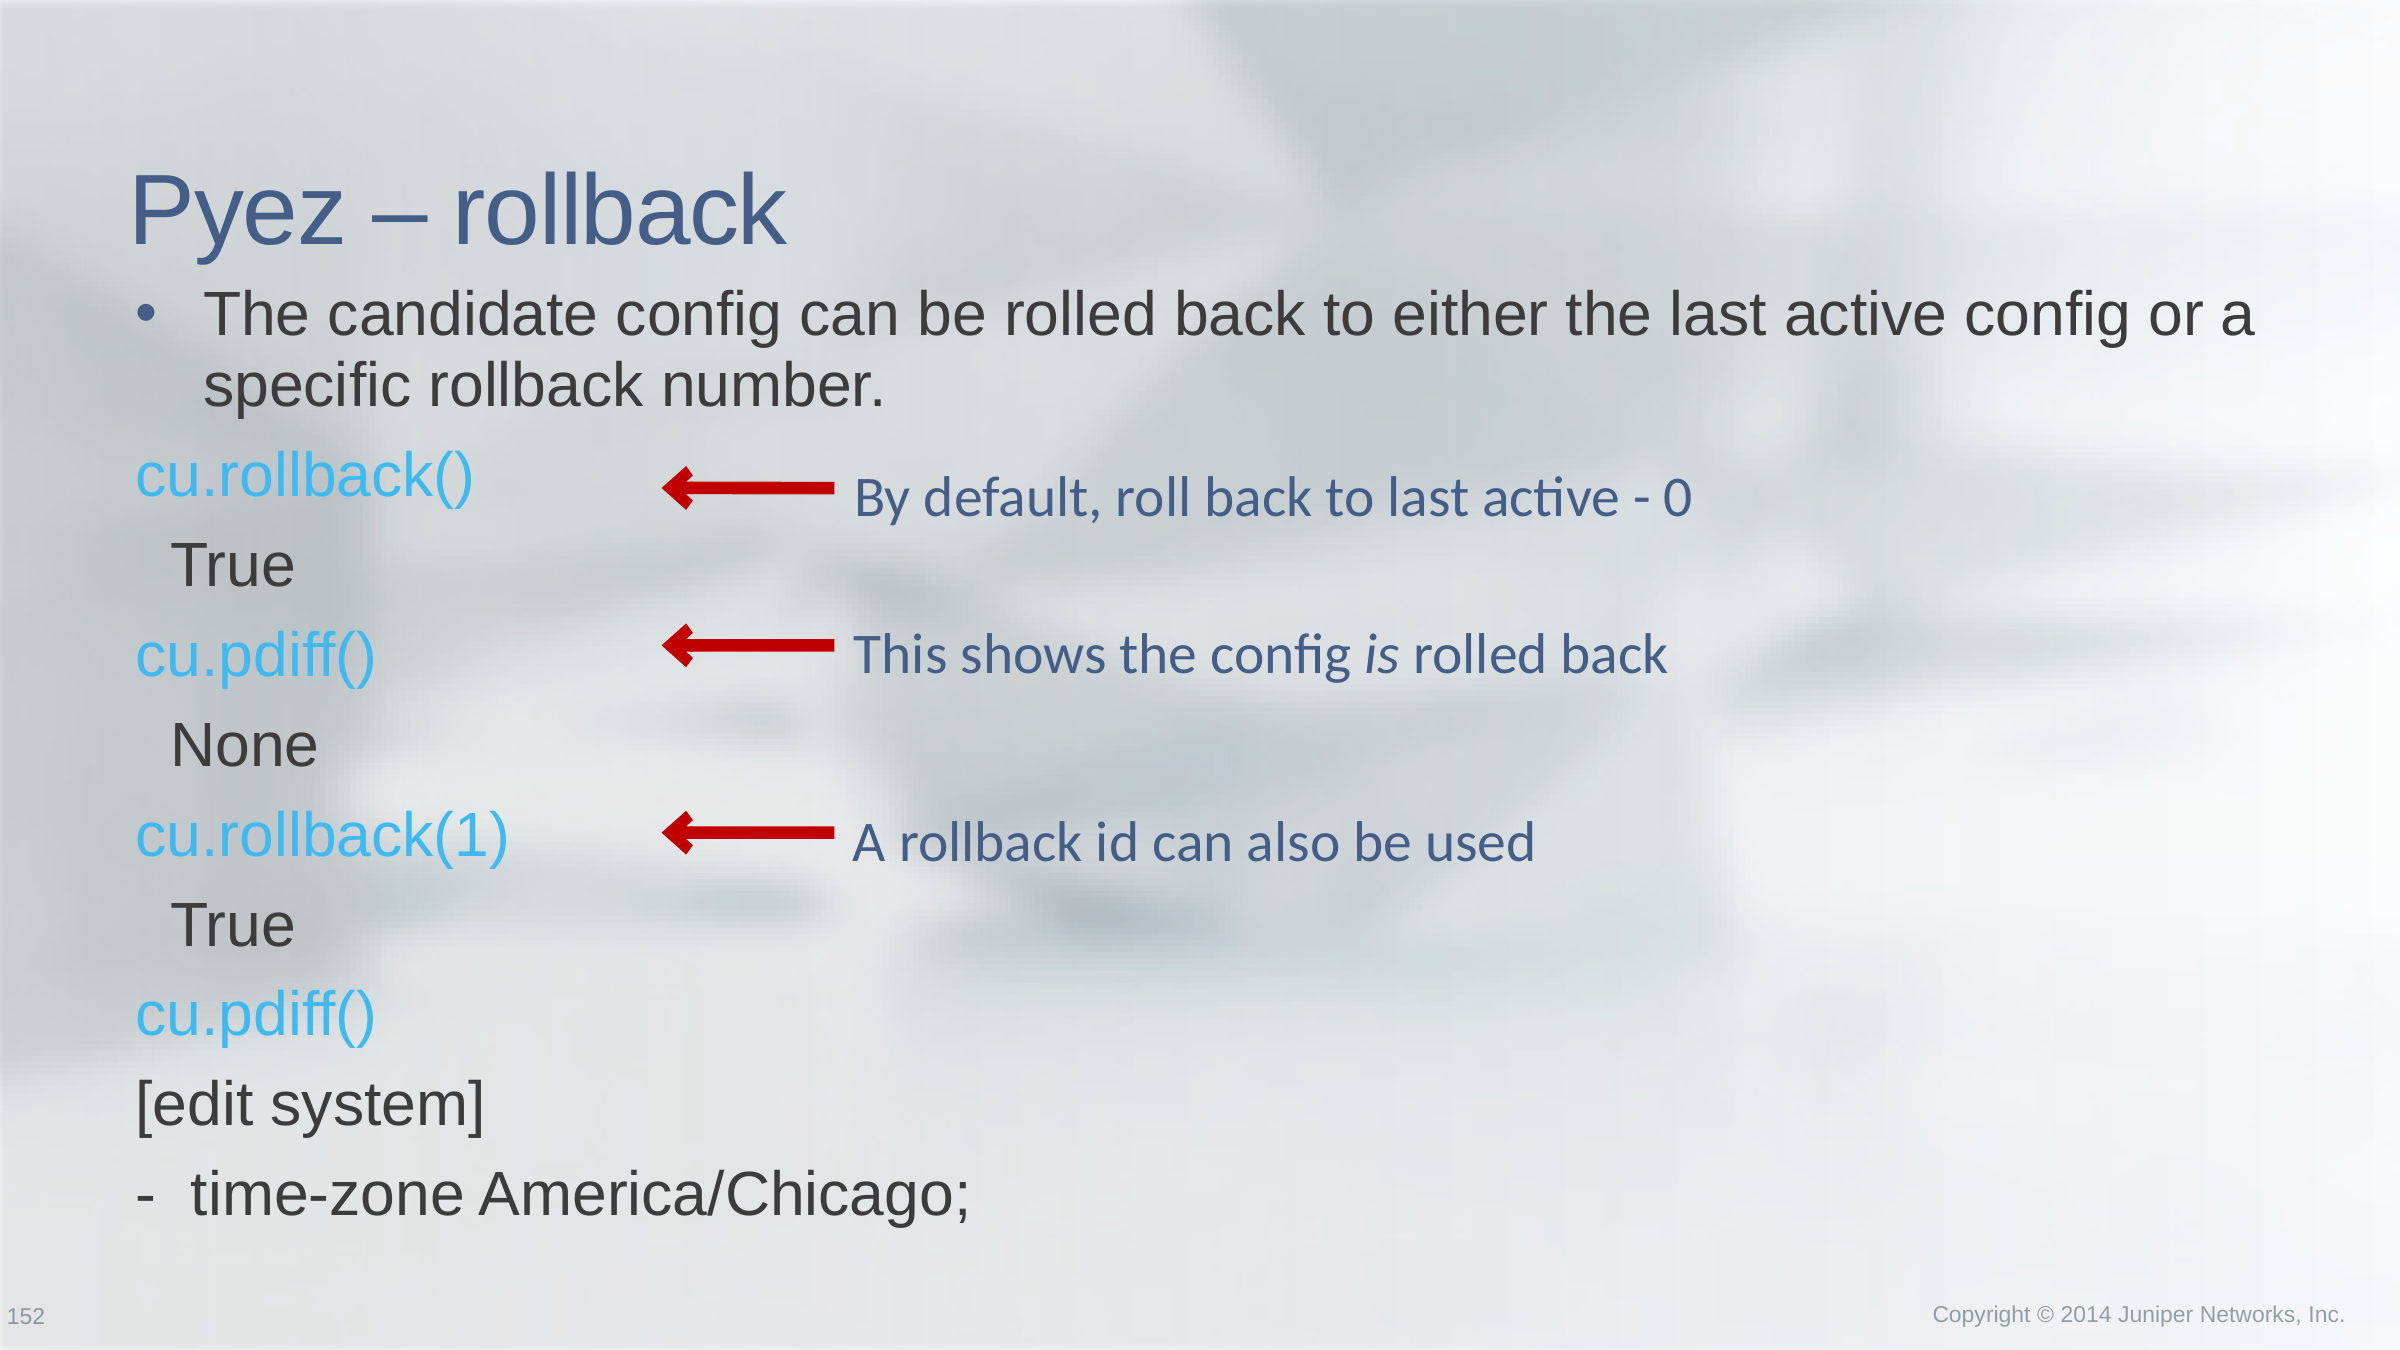

# Pyez – rollback
The candidate config can be rolled back to either the last active config or a specific rollback number.
cu.rollback()
  True
cu.pdiff()
  None
cu.rollback(1)
  True
cu.pdiff()
[edit system]
-  time-zone America/Chicago;

By default, roll back to last active - 0

This shows the config is rolled back

A rollback id can also be used